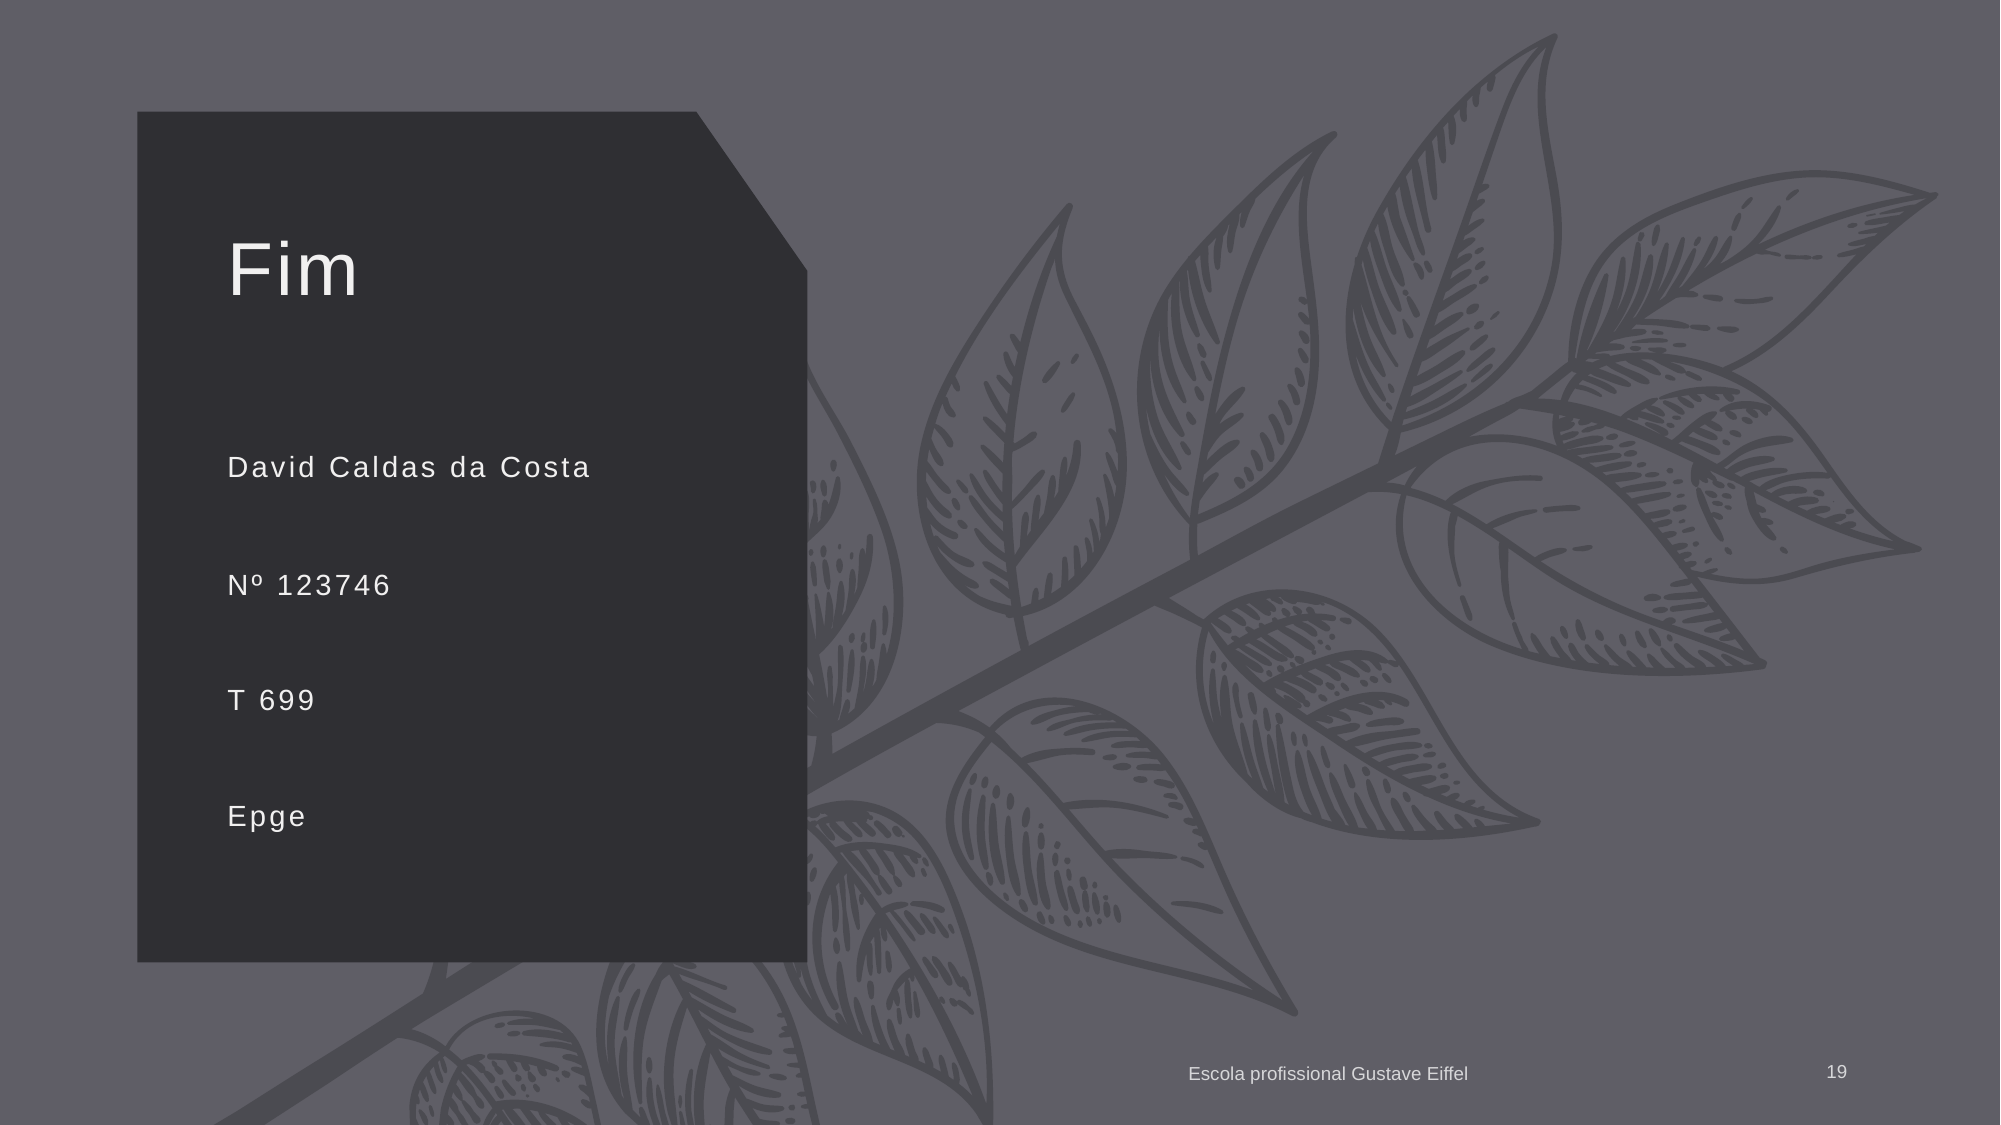

# Fim
David Caldas da Costa
Nº 123746
T 699
Epge
19
Escola profissional Gustave Eiffel